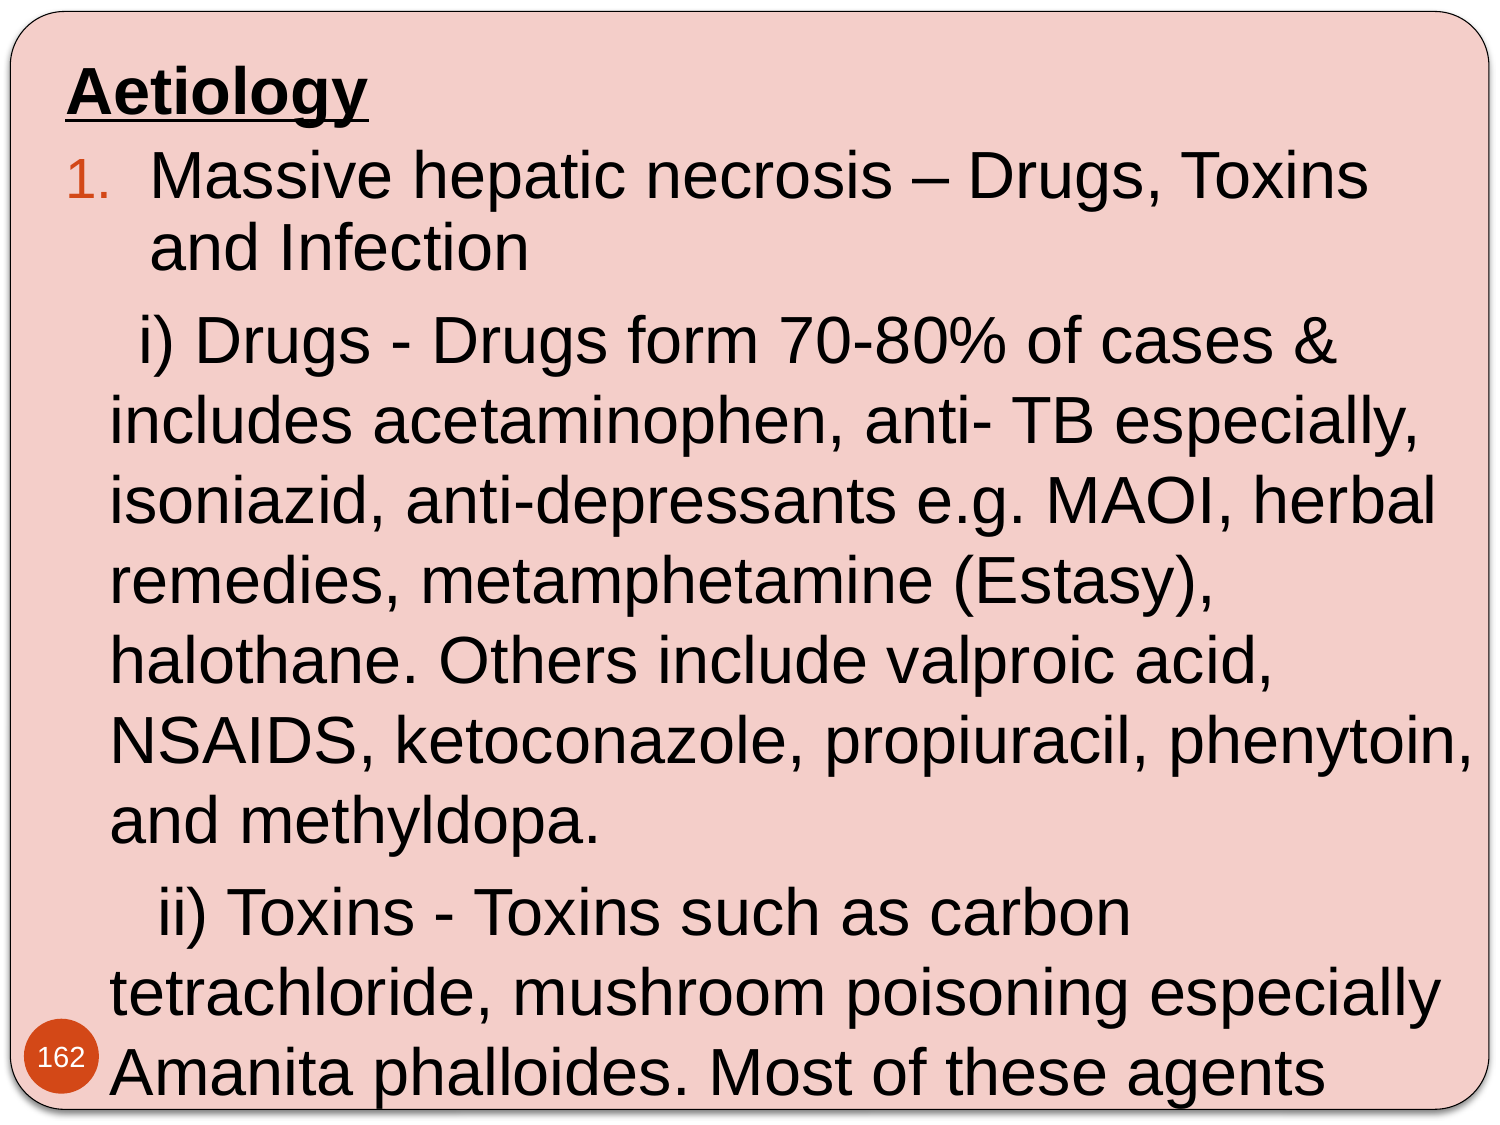

Aetiology
Massive hepatic necrosis – Drugs, Toxins and Infection
    i) Drugs - Drugs form 70-80% of cases & includes acetaminophen, anti- TB especially, isoniazid, anti-depressants e.g. MAOI, herbal remedies, metamphetamine (Estasy), halothane. Others include valproic acid, NSAIDS, ketoconazole, propiuracil, phenytoin, and methyldopa.
     ii) Toxins - Toxins such as carbon tetrachloride, mushroom poisoning especially Amanita phalloides. Most of these agents cause damage to the hepatocytes, immune mediated hepatocyte destruction with resultant necrosis and failure.

162